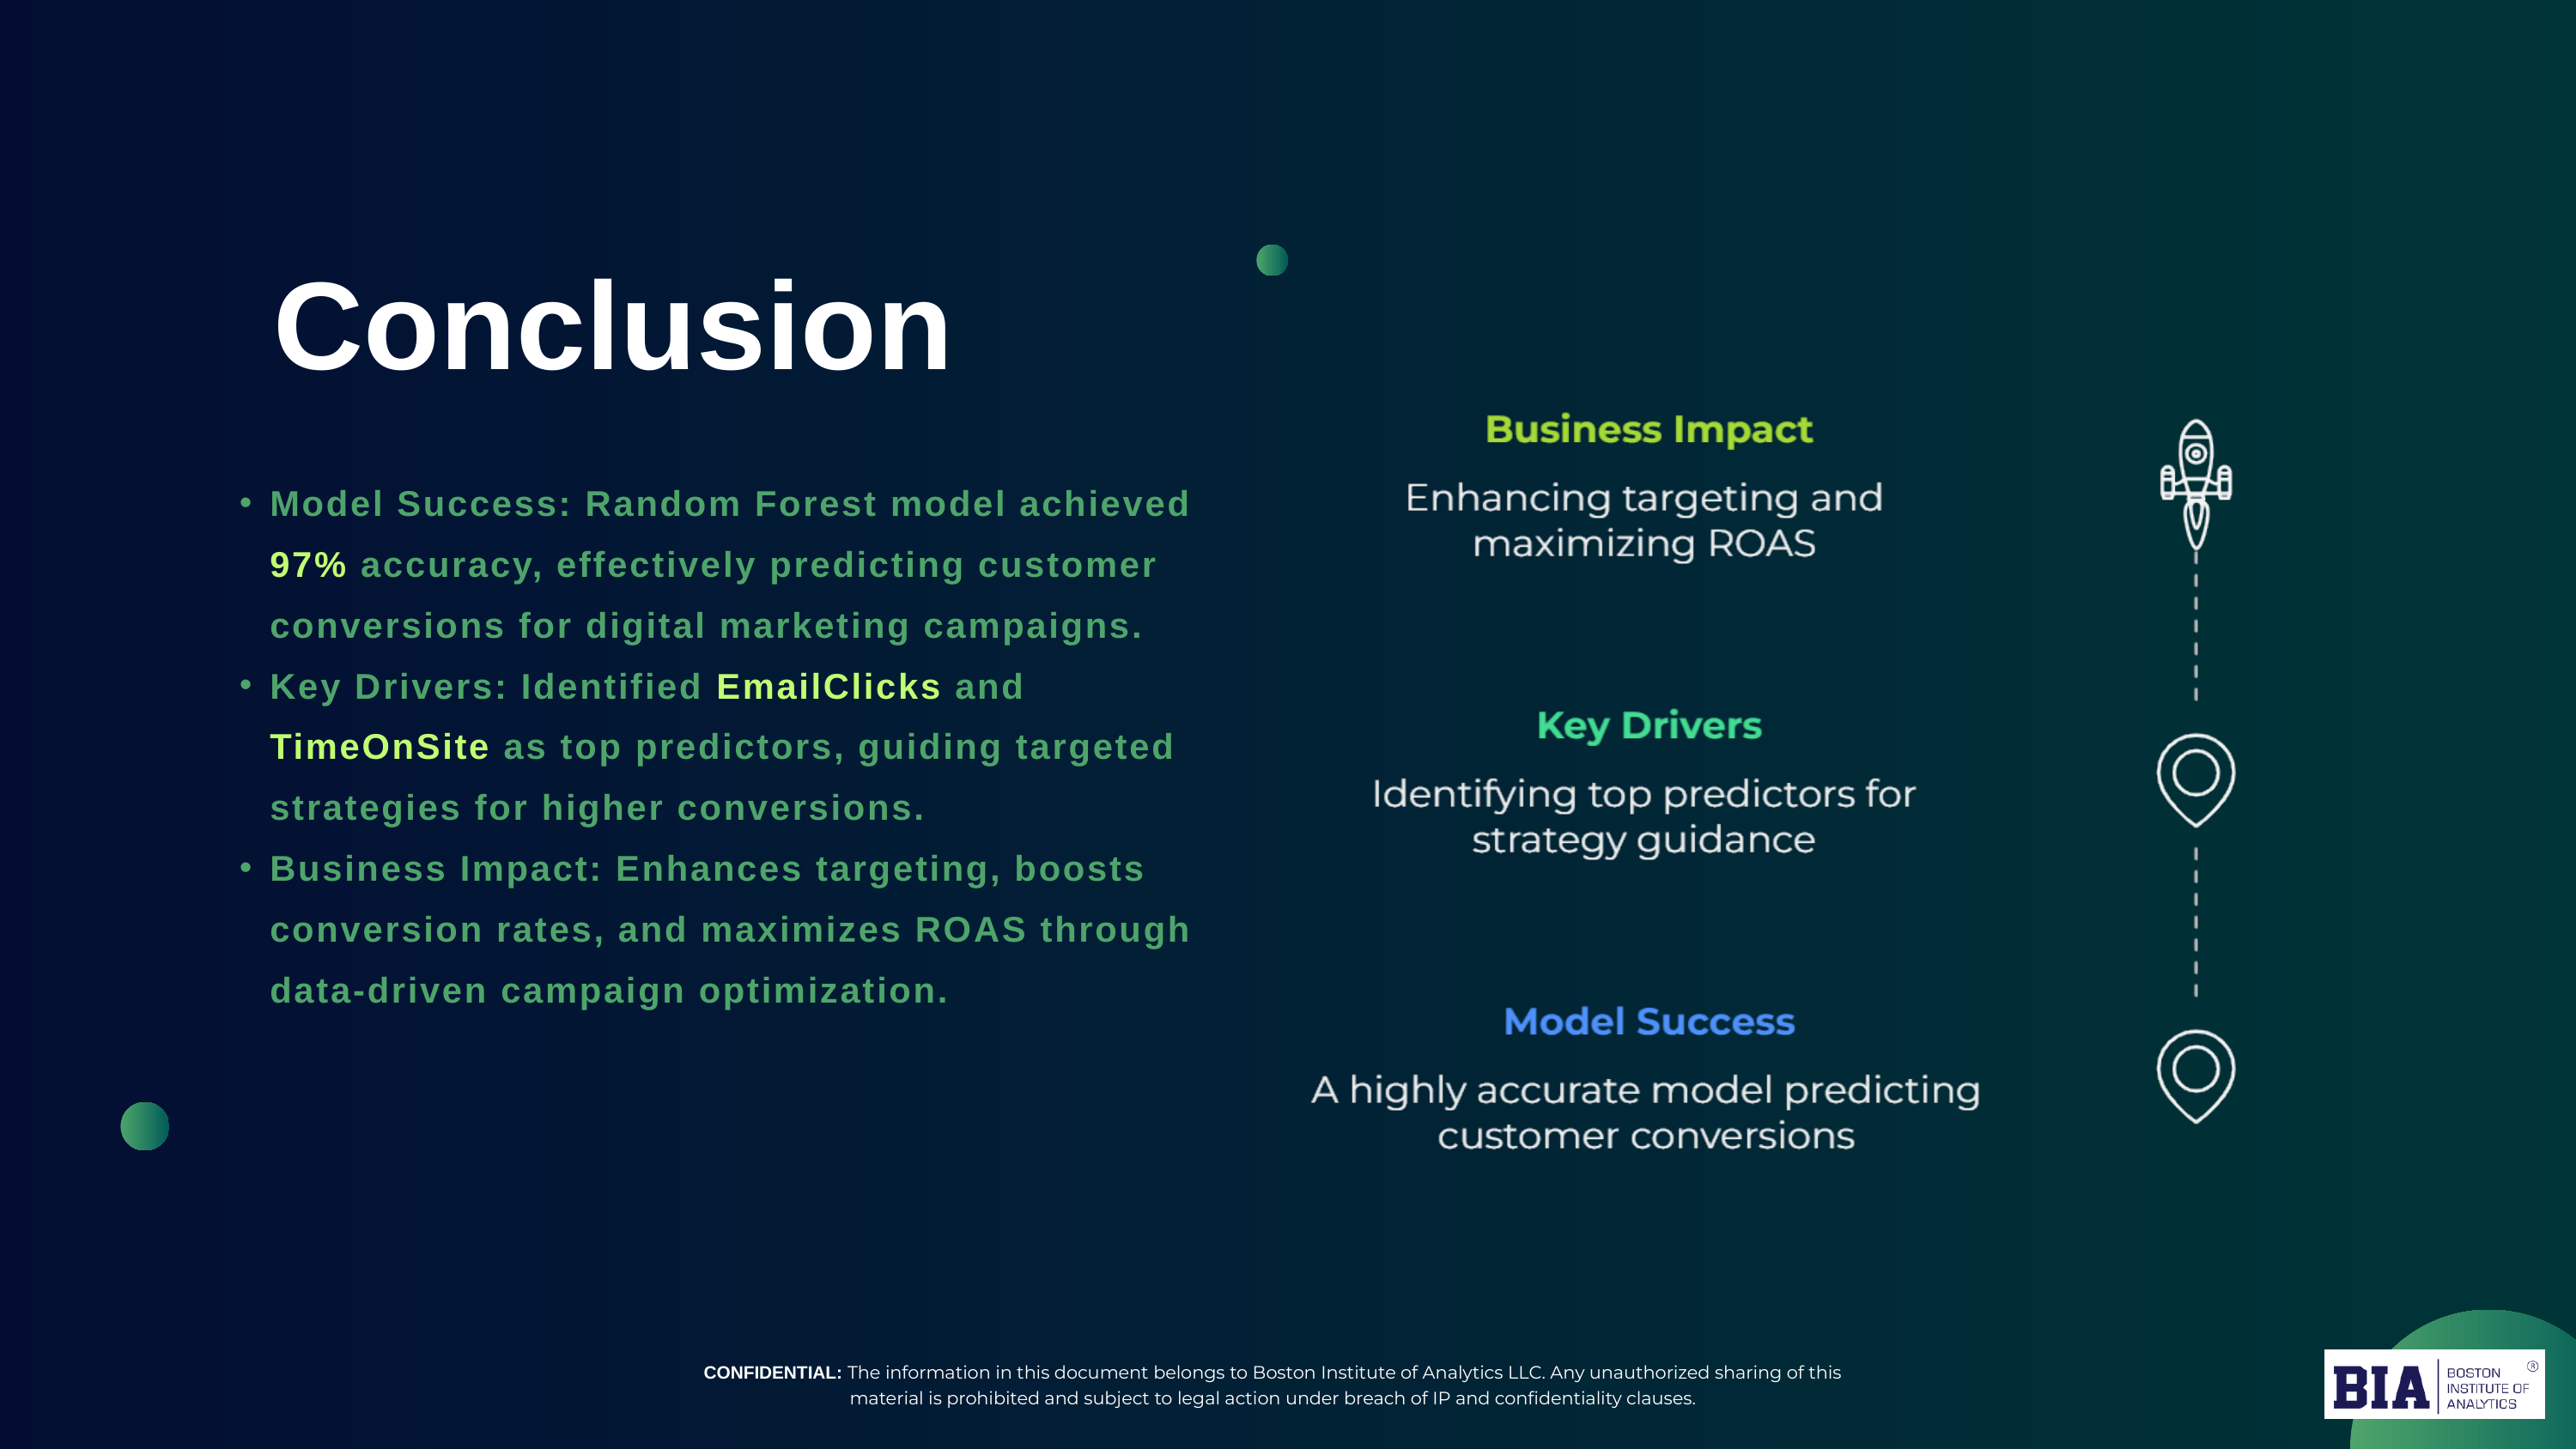

Conclusion

Model Success: Random Forest model achieved 97% accuracy, effectively predicting customer conversions for digital marketing campaigns.
Key Drivers: Identified EmailClicks and TimeOnSite as top predictors, guiding targeted strategies for higher conversions.
Business Impact: Enhances targeting, boosts conversion rates, and maximizes ROAS through data-driven campaign optimization.

CONFIDENTIAL: The information in this document belongs to Boston Institute of Analytics LLC. Any unauthorized sharing of this
material is prohibited and subject to legal action under breach of IP and confidentiality clauses.